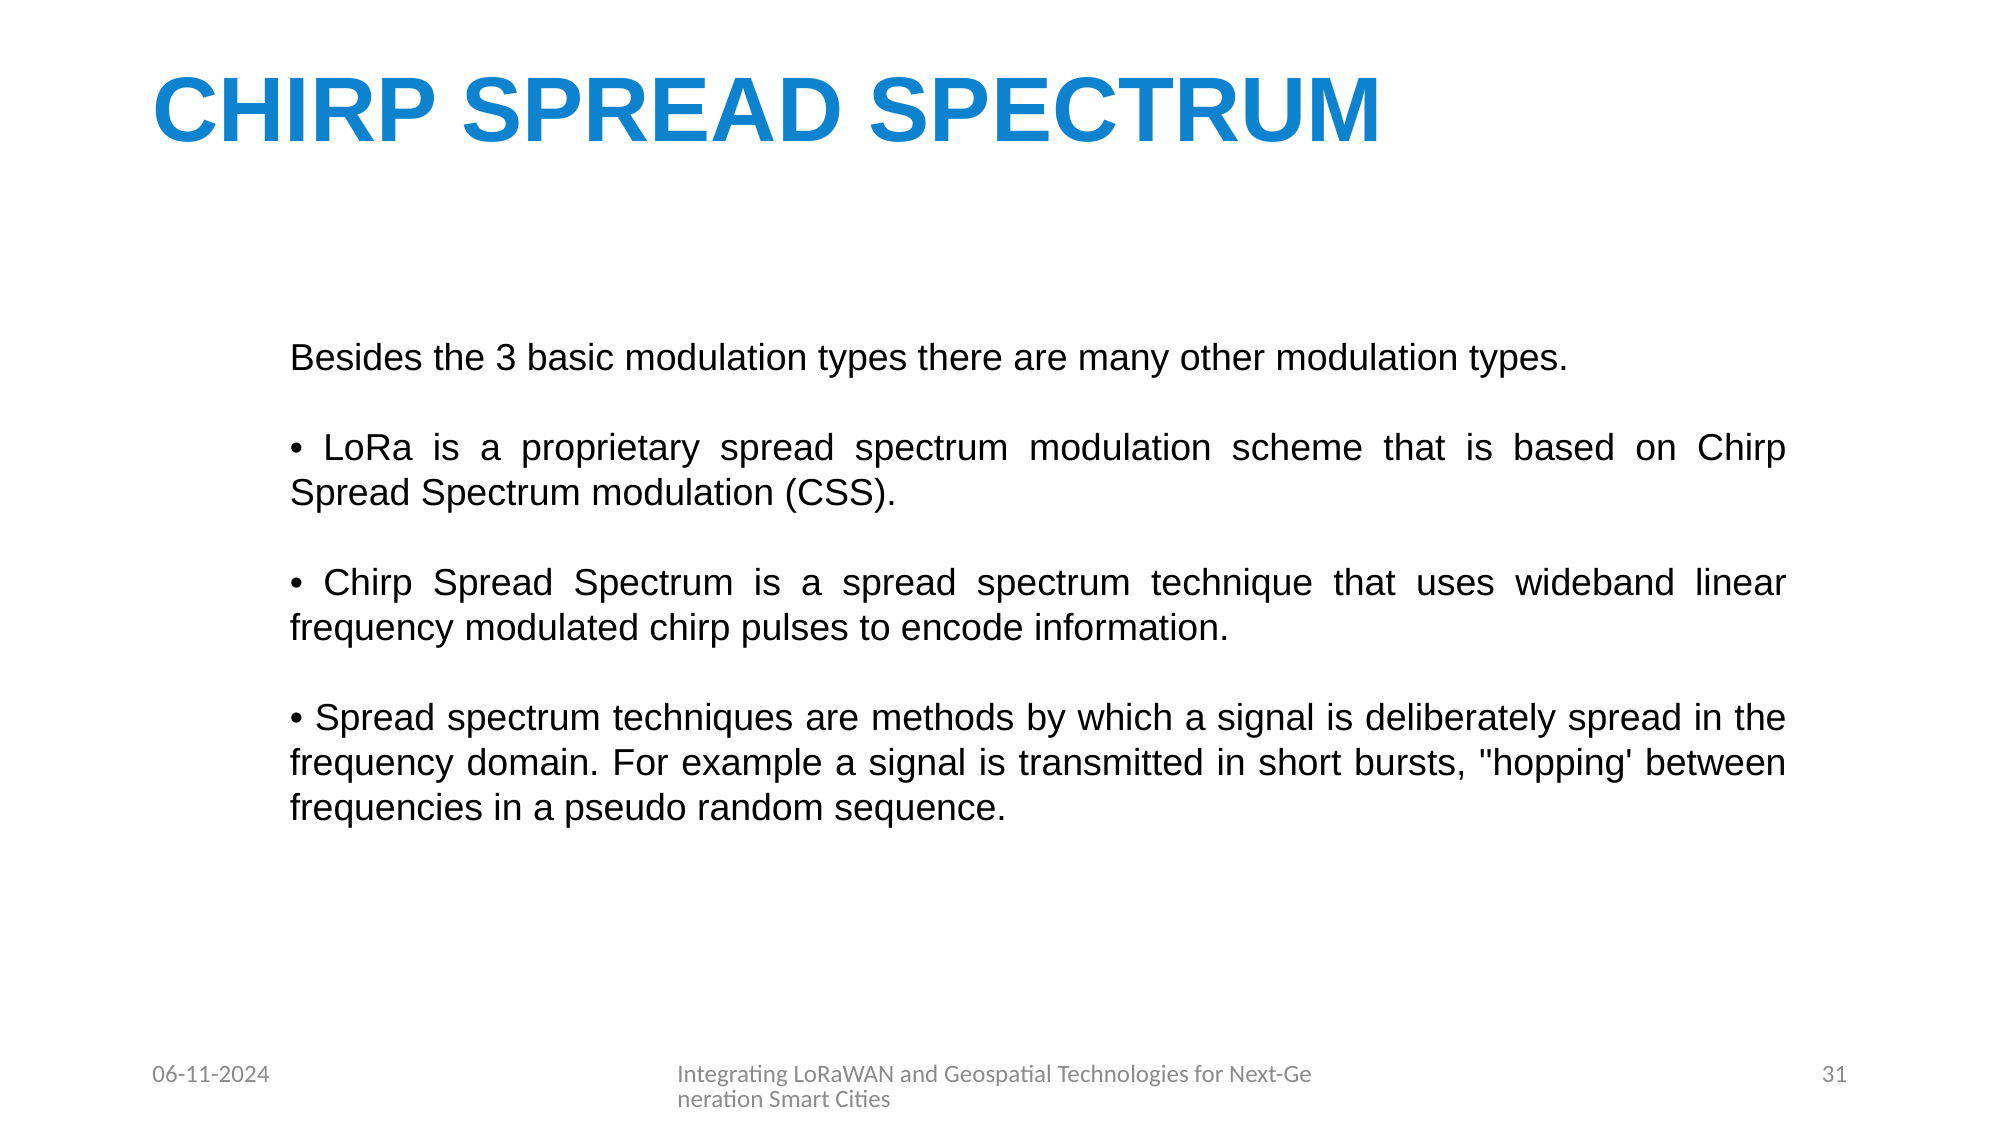

# CHIRP SPREAD SPECTRUM
Besides the 3 basic modulation types there are many other modulation types.

• LoRa is a proprietary spread spectrum modulation scheme that is based on Chirp Spread Spectrum modulation (CSS).

• Chirp Spread Spectrum is a spread spectrum technique that uses wideband linear frequency modulated chirp pulses to encode information.

• Spread spectrum techniques are methods by which a signal is deliberately spread in the frequency domain. For example a signal is transmitted in short bursts, "hopping' between frequencies in a pseudo random sequence.

06-11-2024
Integrating LoRaWAN and Geospatial Technologies for Next-Generation Smart Cities
31